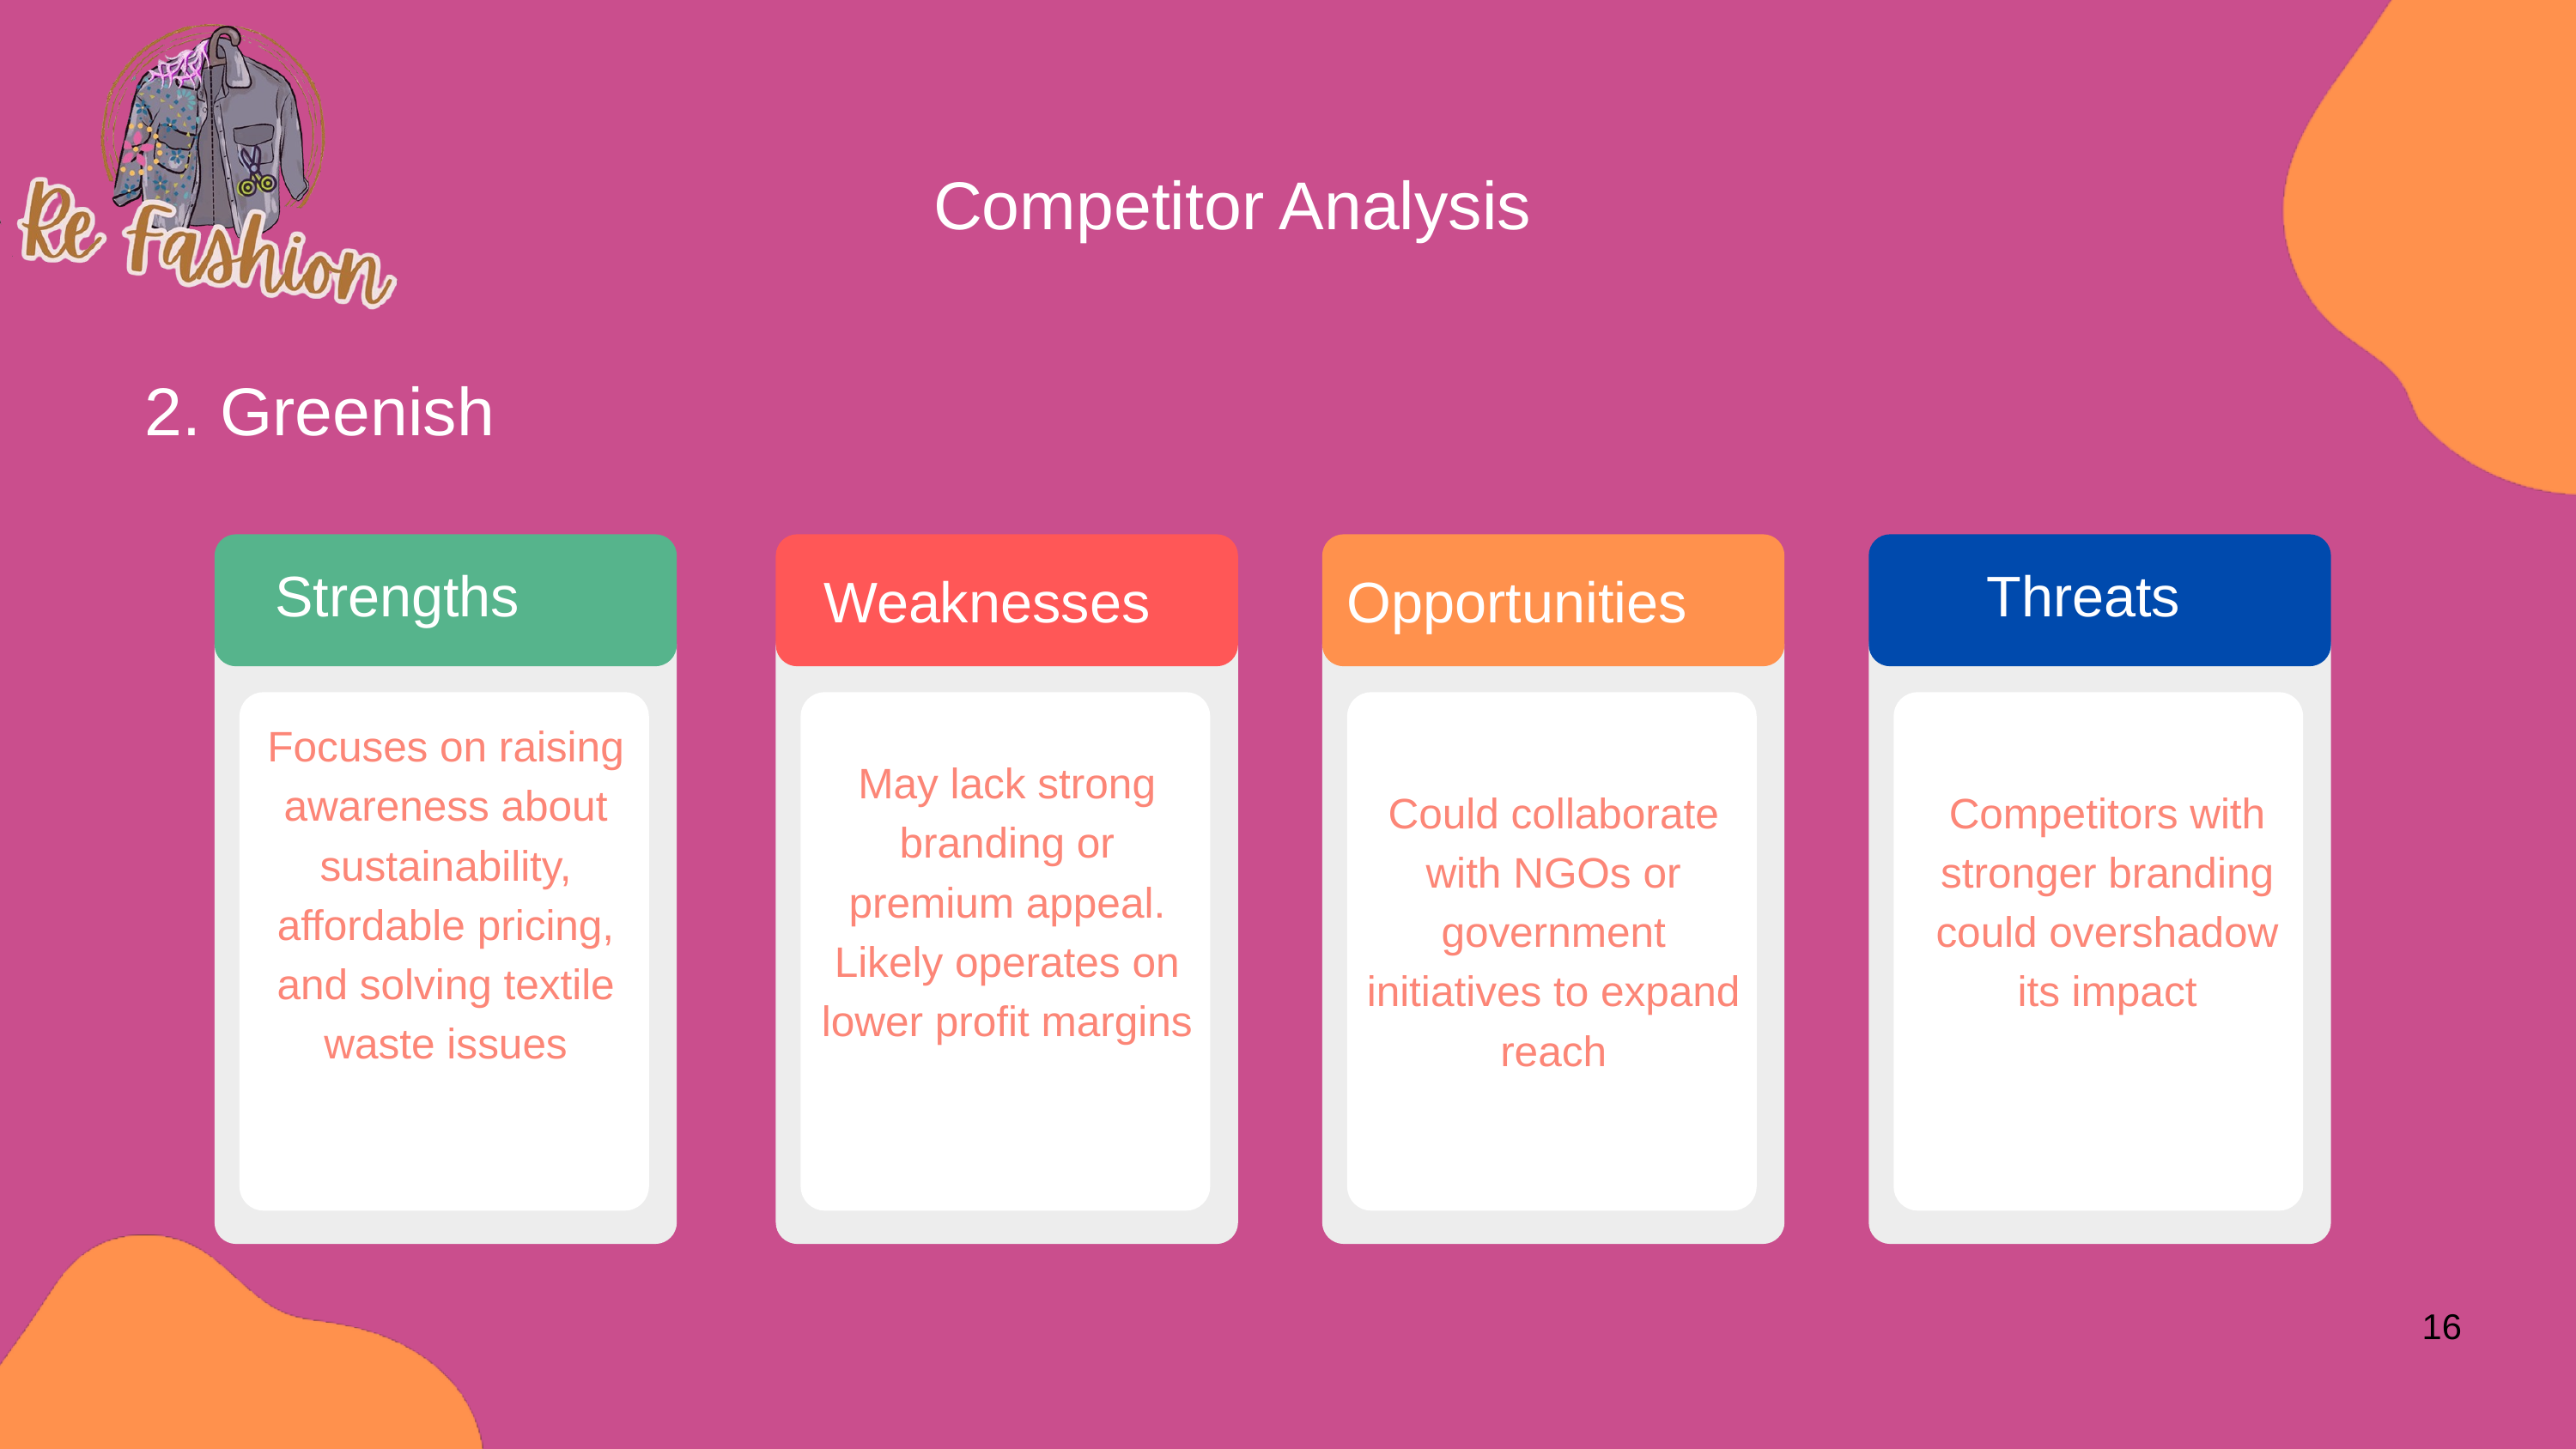

Competitor Analysis
2. Greenish

Strengths
Threats
Weaknesses
Opportunities

Focuses on raising awareness about sustainability, affordable pricing, and solving textile waste issues
May lack strong branding or premium appeal. Likely operates on lower profit margins
Could collaborate with NGOs or government initiatives to expand reach
Competitors with stronger branding could overshadow its impact

16